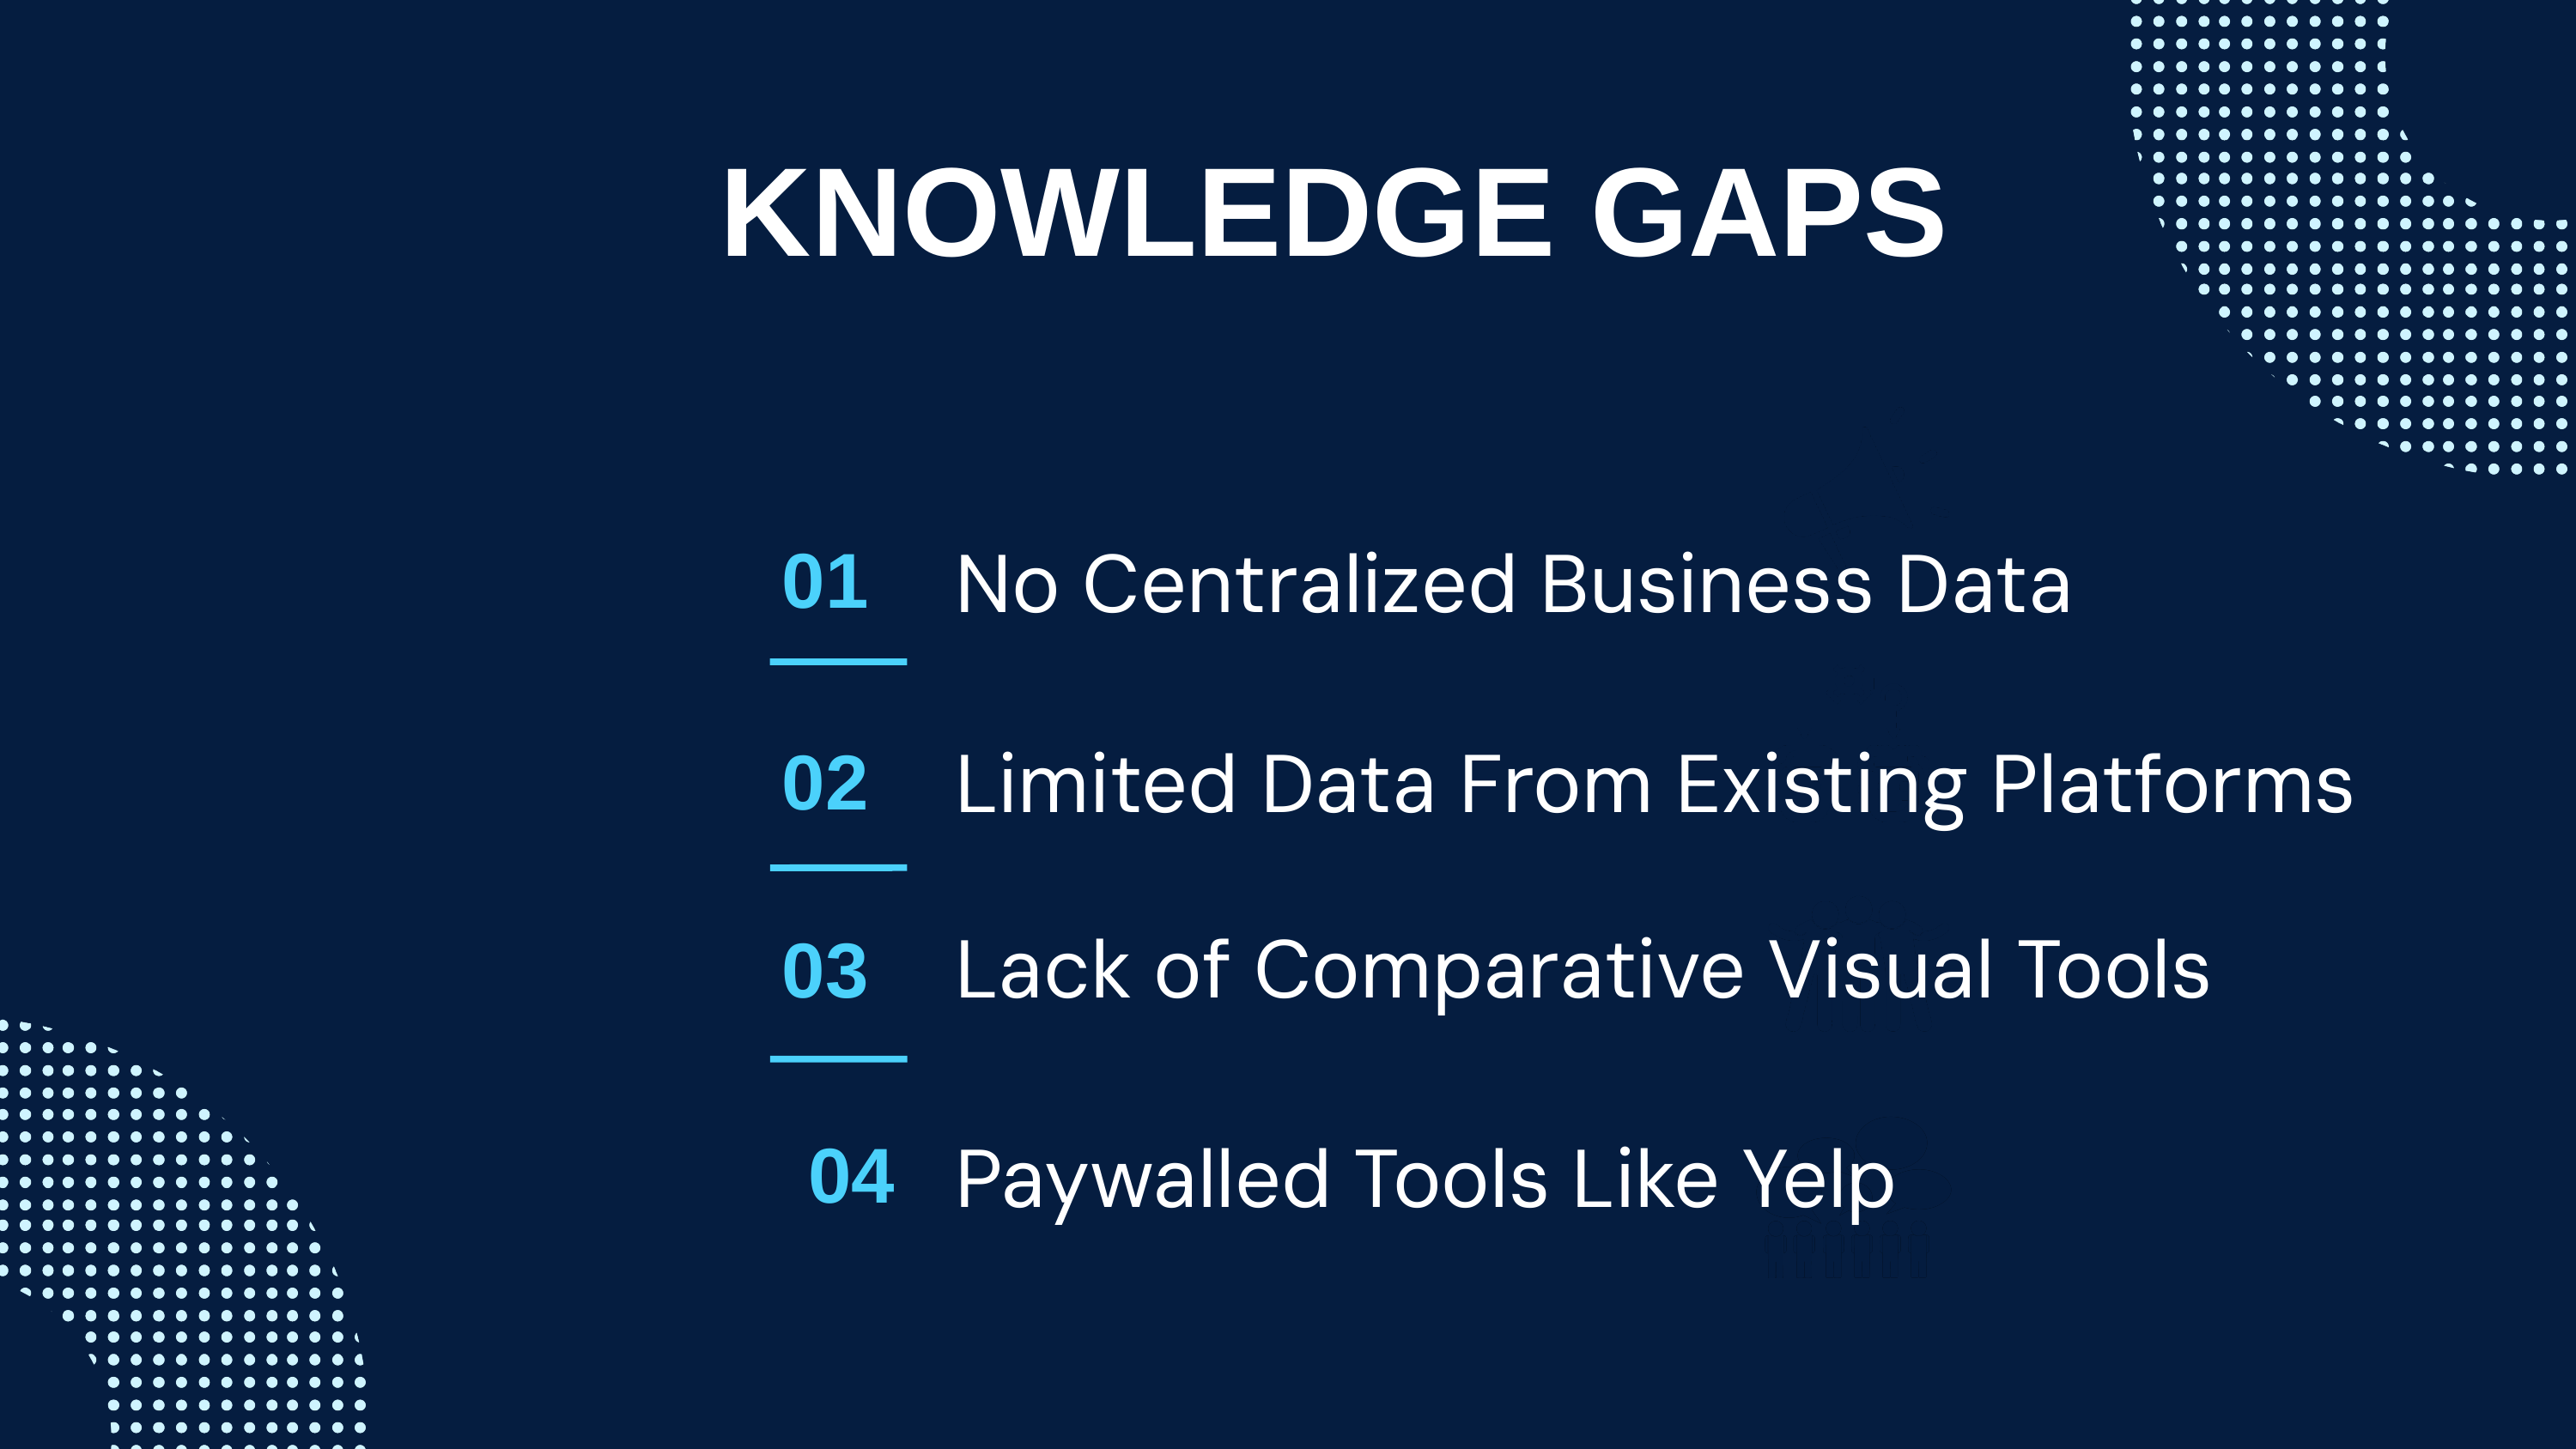

KNOWLEDGE GAPS

01
No Centralized Business Data

Limited Data From Existing Platforms
02

Lack of Comparative Visual Tools
03

04
Paywalled Tools Like Yelp